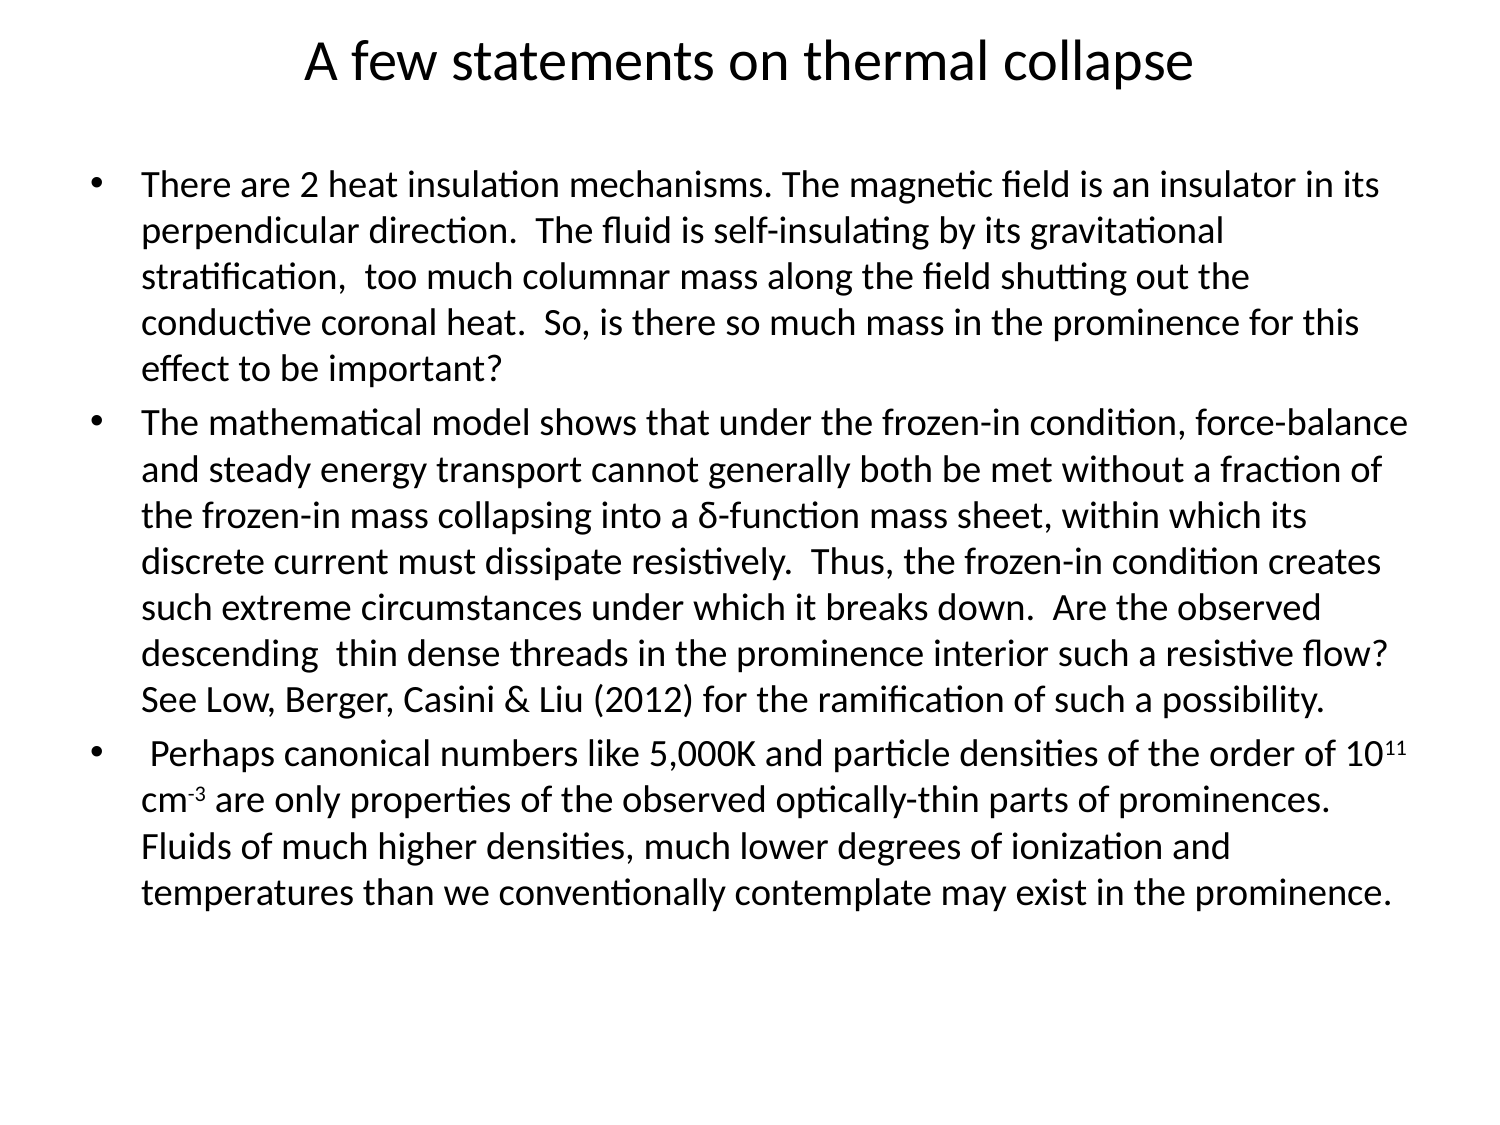

# A few statements on thermal collapse
There are 2 heat insulation mechanisms. The magnetic field is an insulator in its perpendicular direction.  The fluid is self-insulating by its gravitational stratification,  too much columnar mass along the field shutting out the conductive coronal heat.  So, is there so much mass in the prominence for this effect to be important?
The mathematical model shows that under the frozen-in condition, force-balance and steady energy transport cannot generally both be met without a fraction of the frozen-in mass collapsing into a δ-function mass sheet, within which its discrete current must dissipate resistively.  Thus, the frozen-in condition creates such extreme circumstances under which it breaks down.  Are the observed descending  thin dense threads in the prominence interior such a resistive flow?  See Low, Berger, Casini & Liu (2012) for the ramification of such a possibility.
 Perhaps canonical numbers like 5,000K and particle densities of the order of 1011 cm-3 are only properties of the observed optically-thin parts of prominences.  Fluids of much higher densities, much lower degrees of ionization and temperatures than we conventionally contemplate may exist in the prominence.